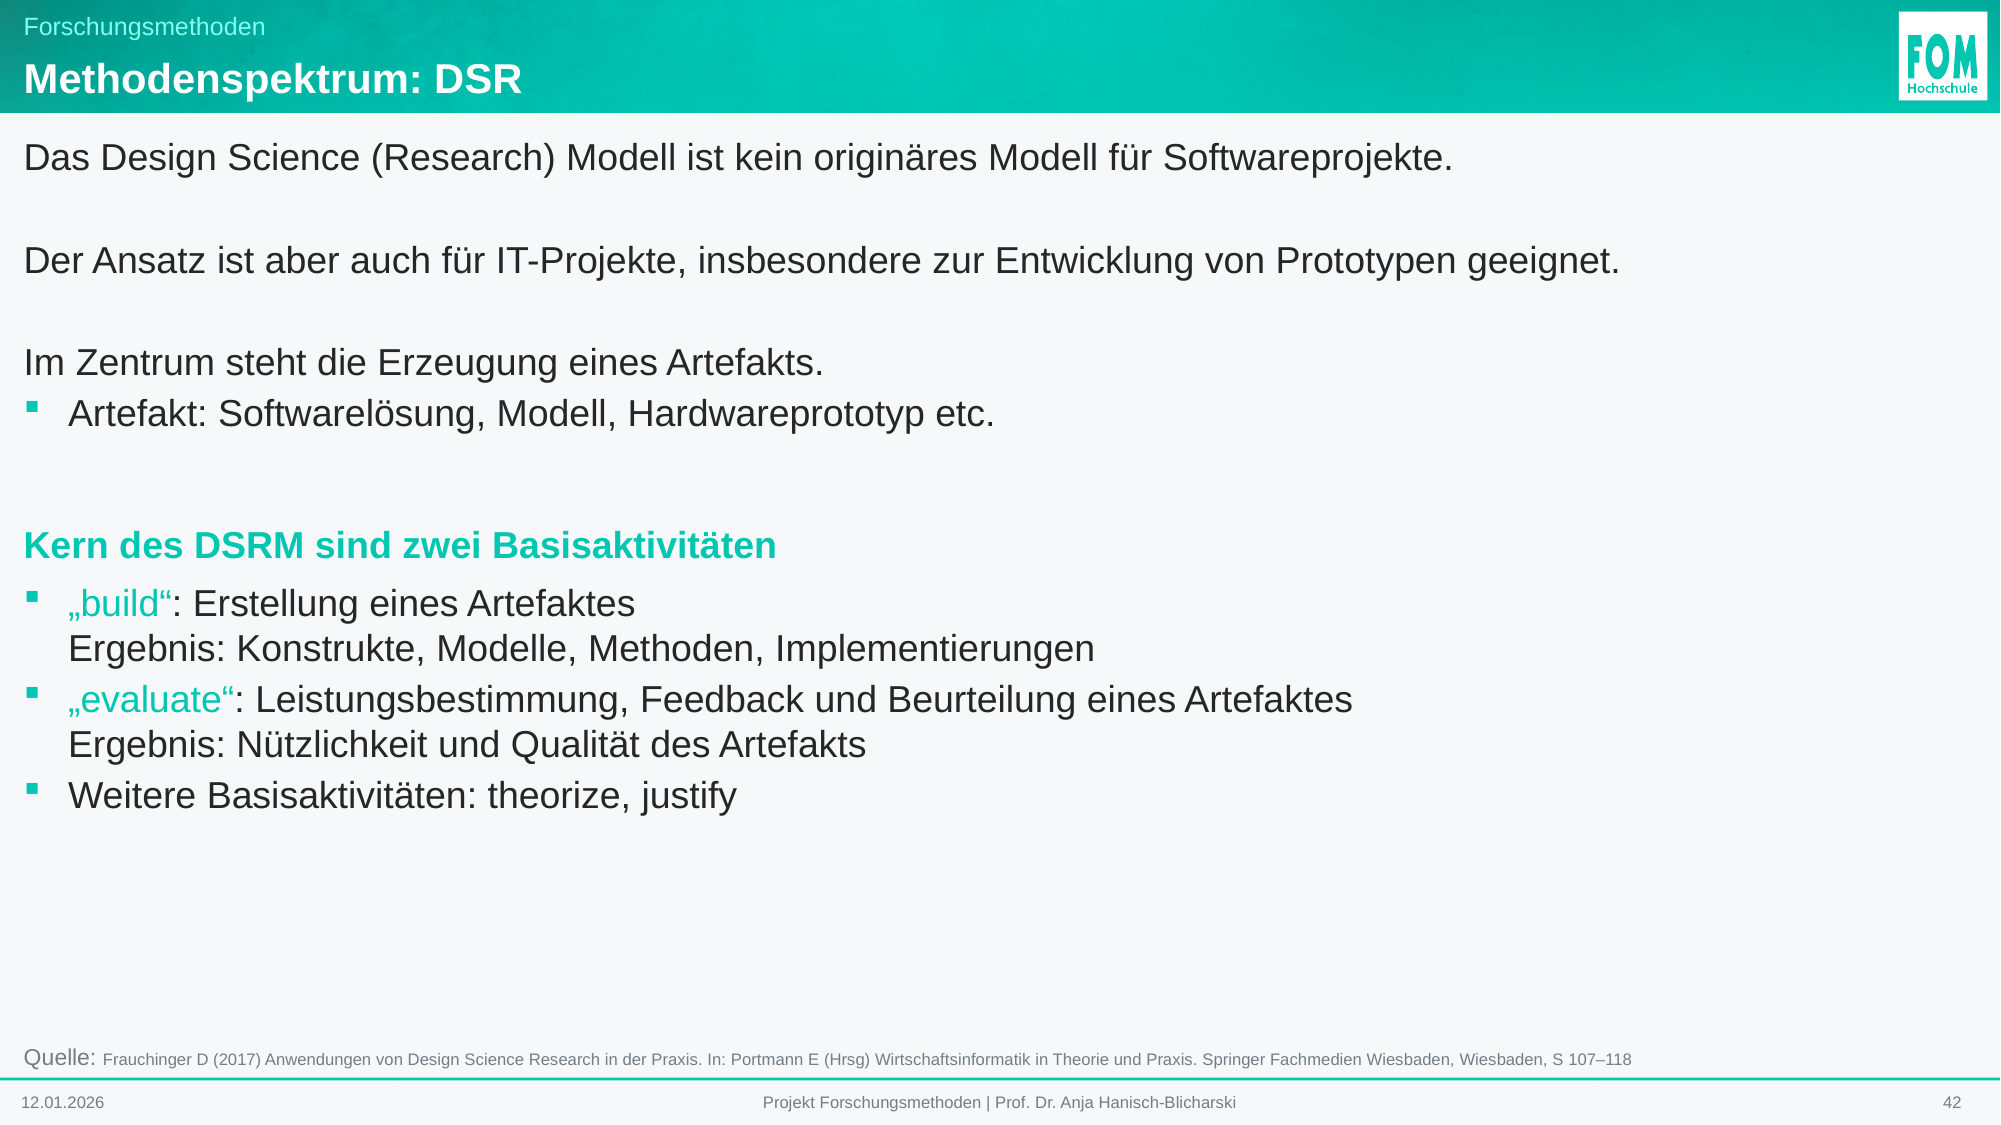

# Forschungsmethoden
Methodenspektrum: DSR
Das Design Science (Research) Modell ist kein originäres Modell für Softwareprojekte.

Der Ansatz ist aber auch für IT-Projekte, insbesondere zur Entwicklung von Prototypen geeignet.

Im Zentrum steht die Erzeugung eines Artefakts.
Artefakt: Softwarelösung, Modell, Hardwareprototyp etc.

Kern des DSRM sind zwei Basisaktivitäten
„build“: Erstellung eines Artefaktes
Ergebnis: Konstrukte, Modelle, Methoden, Implementierungen
„evaluate“: Leistungsbestimmung, Feedback und Beurteilung eines Artefaktes
Ergebnis: Nützlichkeit und Qualität des Artefakts
Weitere Basisaktivitäten: theorize, justify

Quelle: Frauchinger D (2017) Anwendungen von Design Science Research in der Praxis. In: Portmann E (Hrsg) Wirtschaftsinformatik in Theorie und Praxis. Springer Fachmedien Wiesbaden, Wiesbaden, S 107–118
12.01.2026
42
Projekt Forschungsmethoden | Prof. Dr. Anja Hanisch-Blicharski